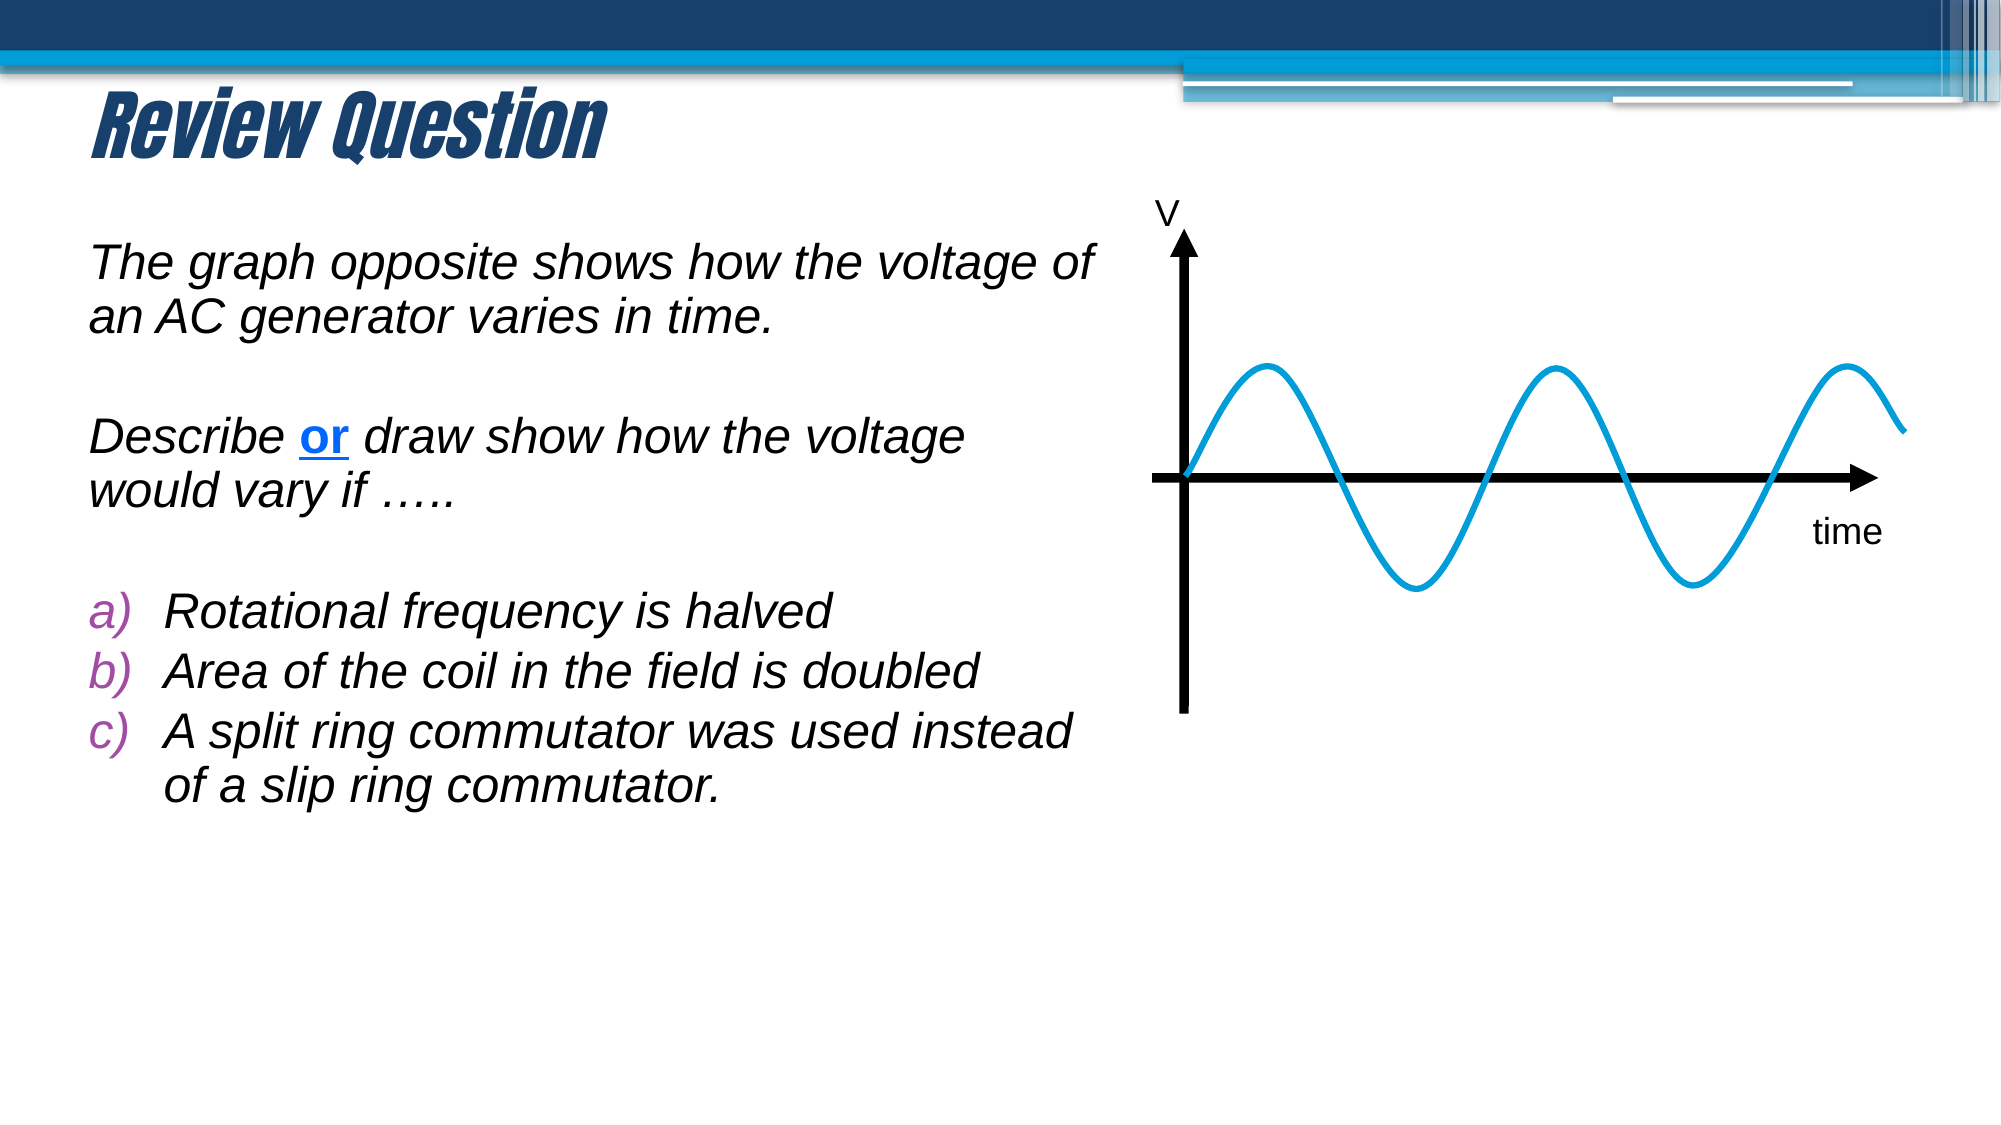

# Review Question
V

time

The graph opposite shows how the voltage of an AC generator varies in time.

Describe or draw show how the voltage would vary if …..

Rotational frequency is halved
Area of the coil in the field is doubled
A split ring commutator was used instead of a slip ring commutator.